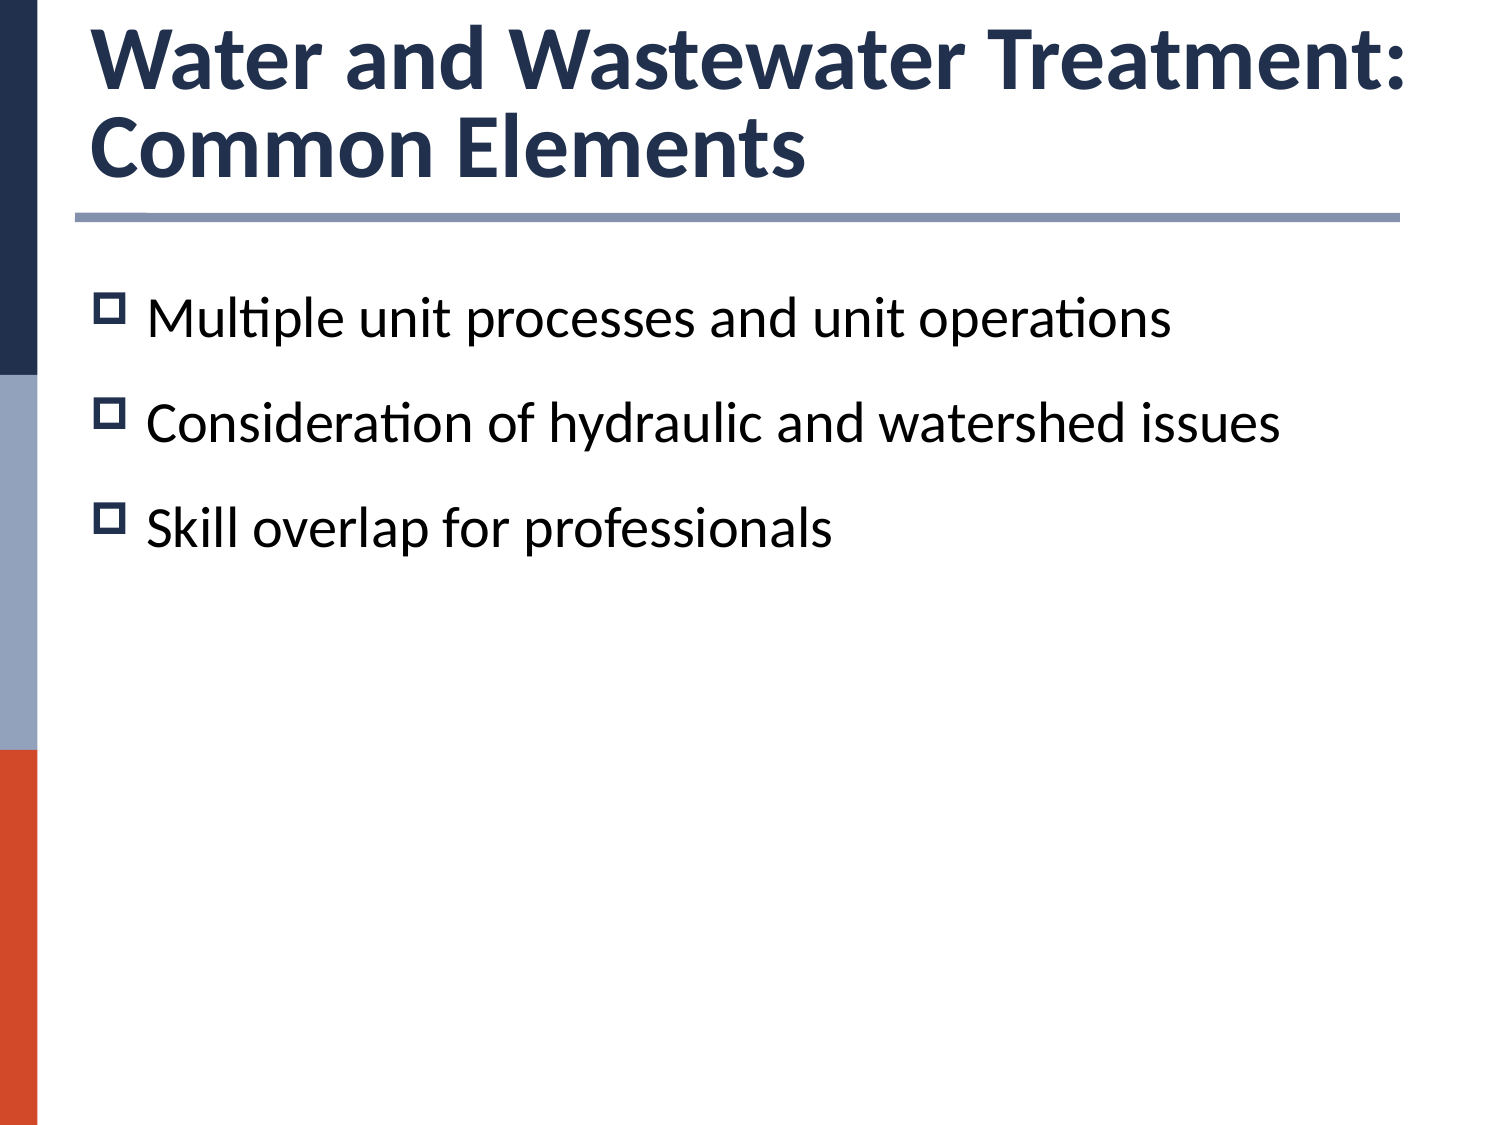

# Water and Wastewater Treatment: Common Elements
Multiple unit processes and unit operations
Consideration of hydraulic and watershed issues
Skill overlap for professionals